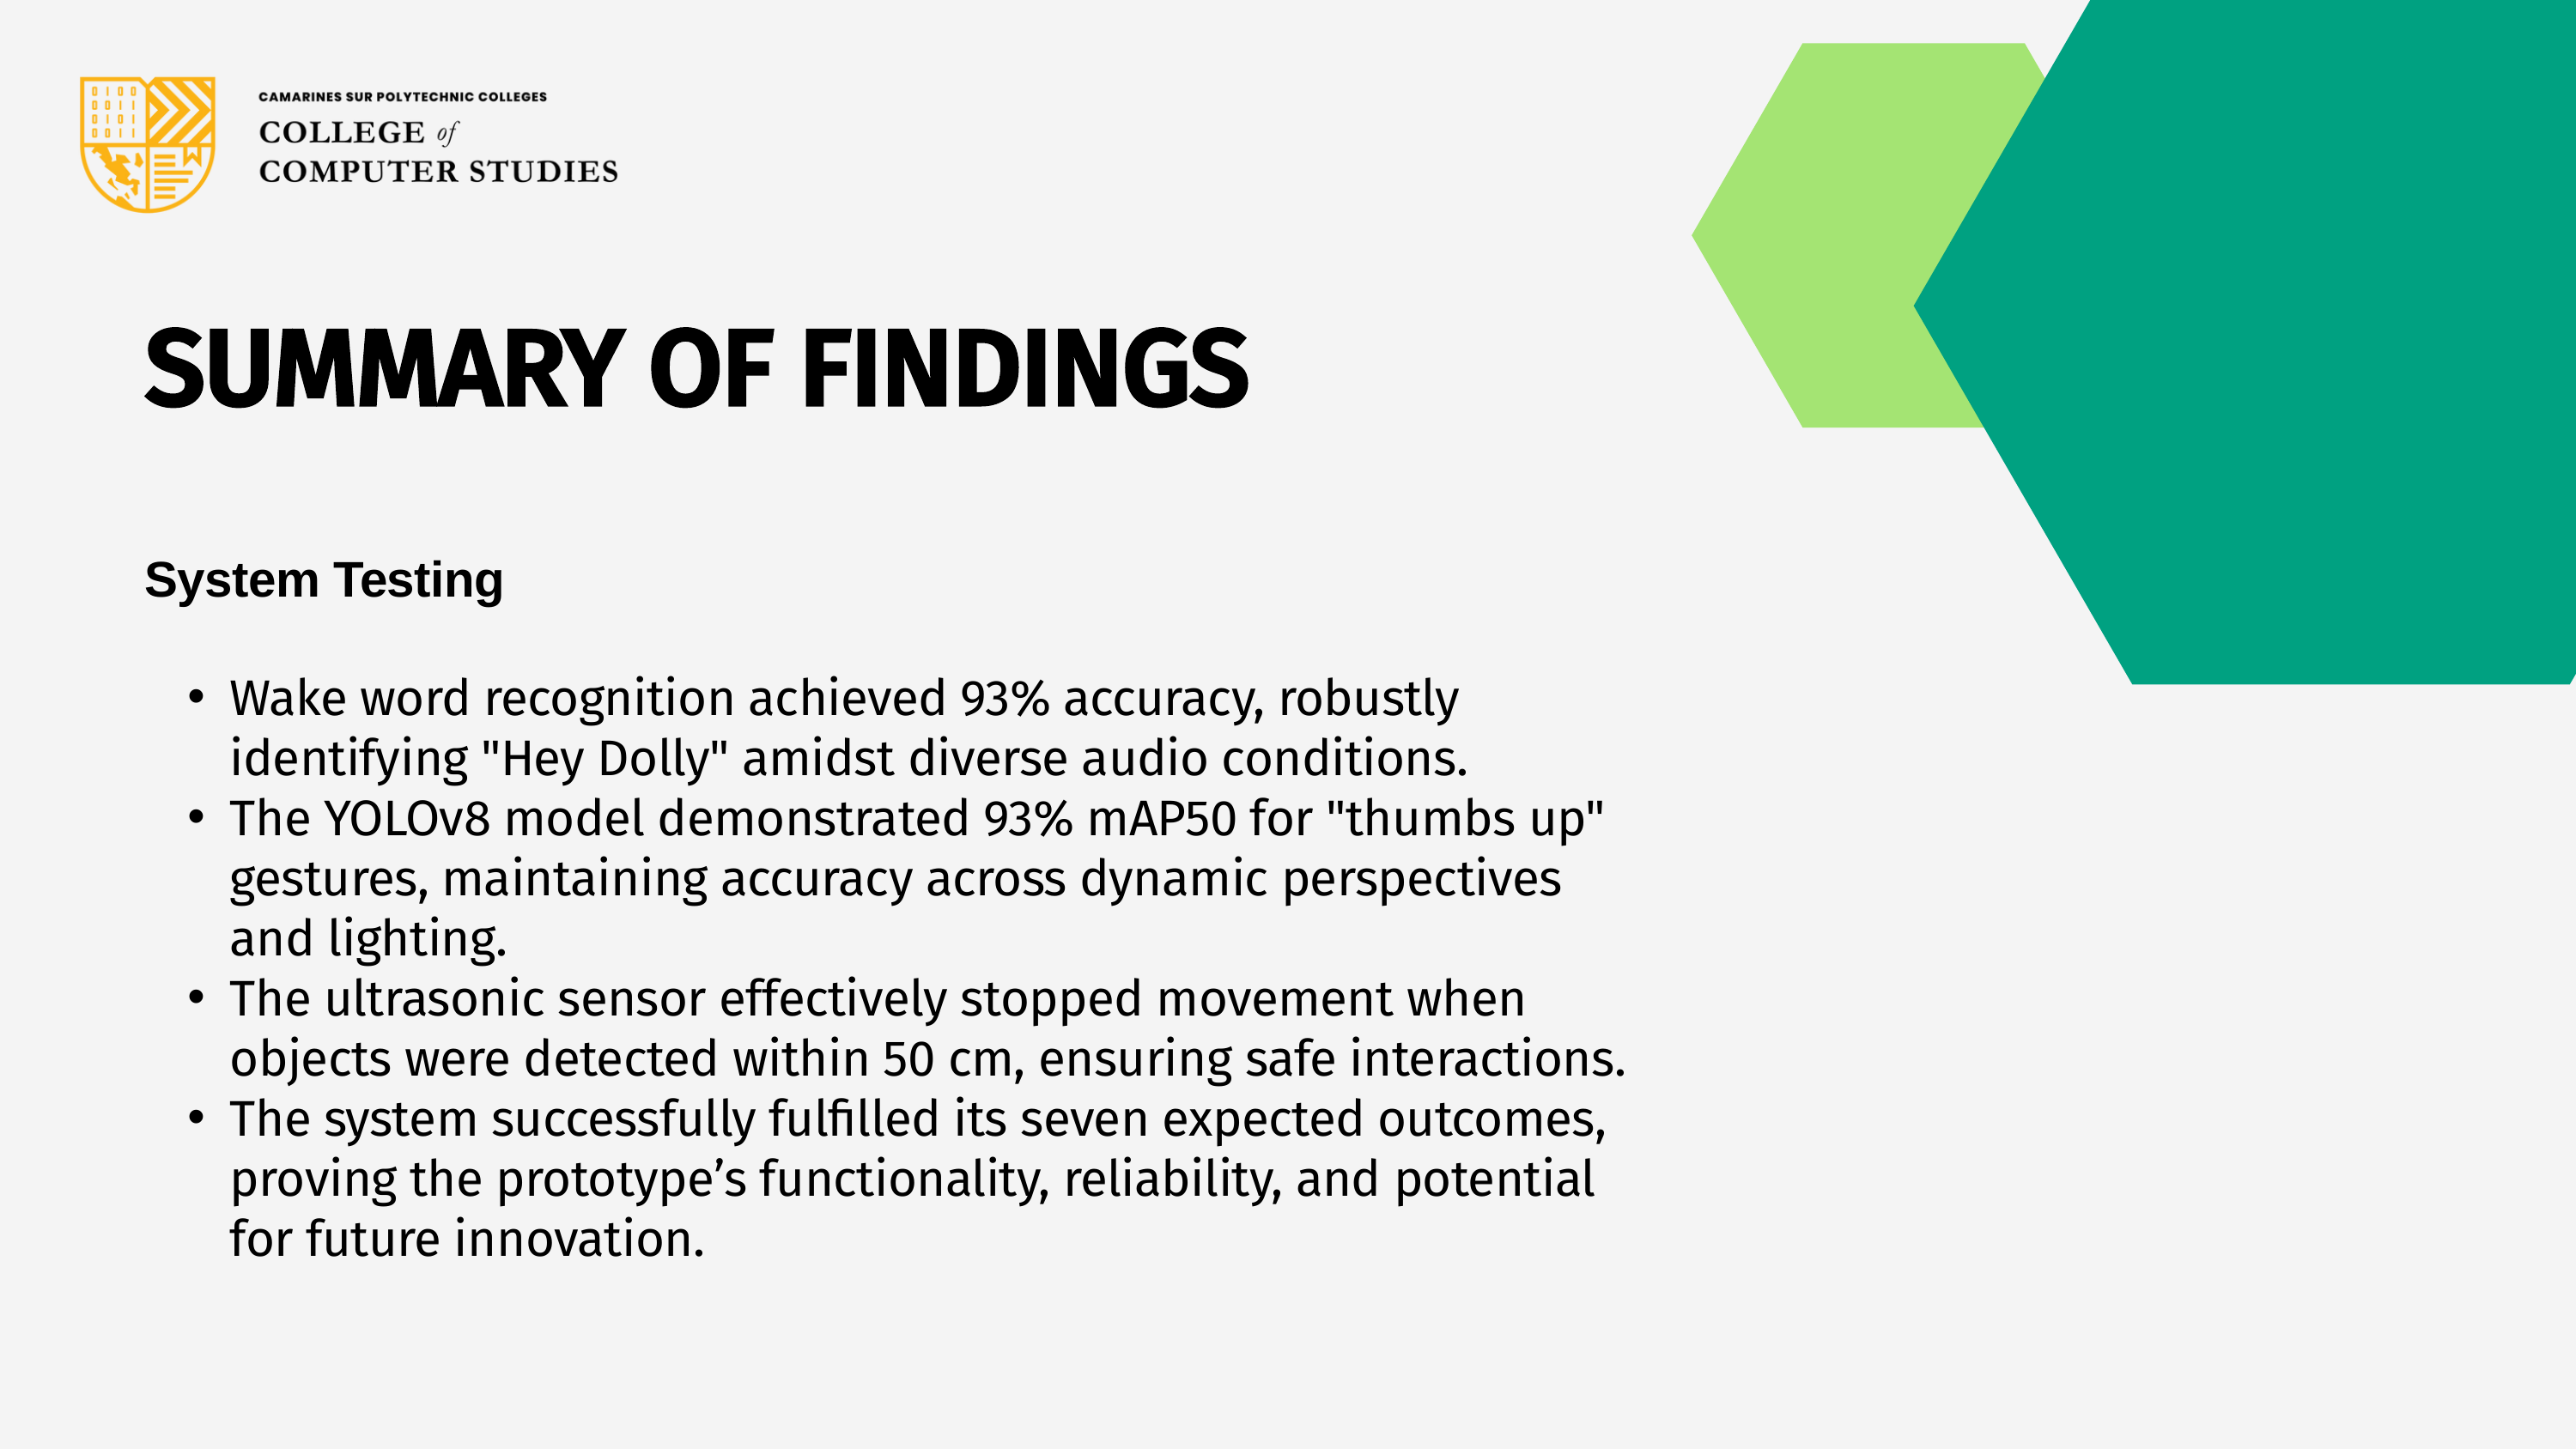

SUMMARY OF FINDINGS
System Testing
Wake word recognition achieved 93% accuracy, robustly identifying "Hey Dolly" amidst diverse audio conditions.
The YOLOv8 model demonstrated 93% mAP50 for "thumbs up" gestures, maintaining accuracy across dynamic perspectives and lighting.
The ultrasonic sensor effectively stopped movement when objects were detected within 50 cm, ensuring safe interactions.
The system successfully fulfilled its seven expected outcomes, proving the prototype’s functionality, reliability, and potential for future innovation.